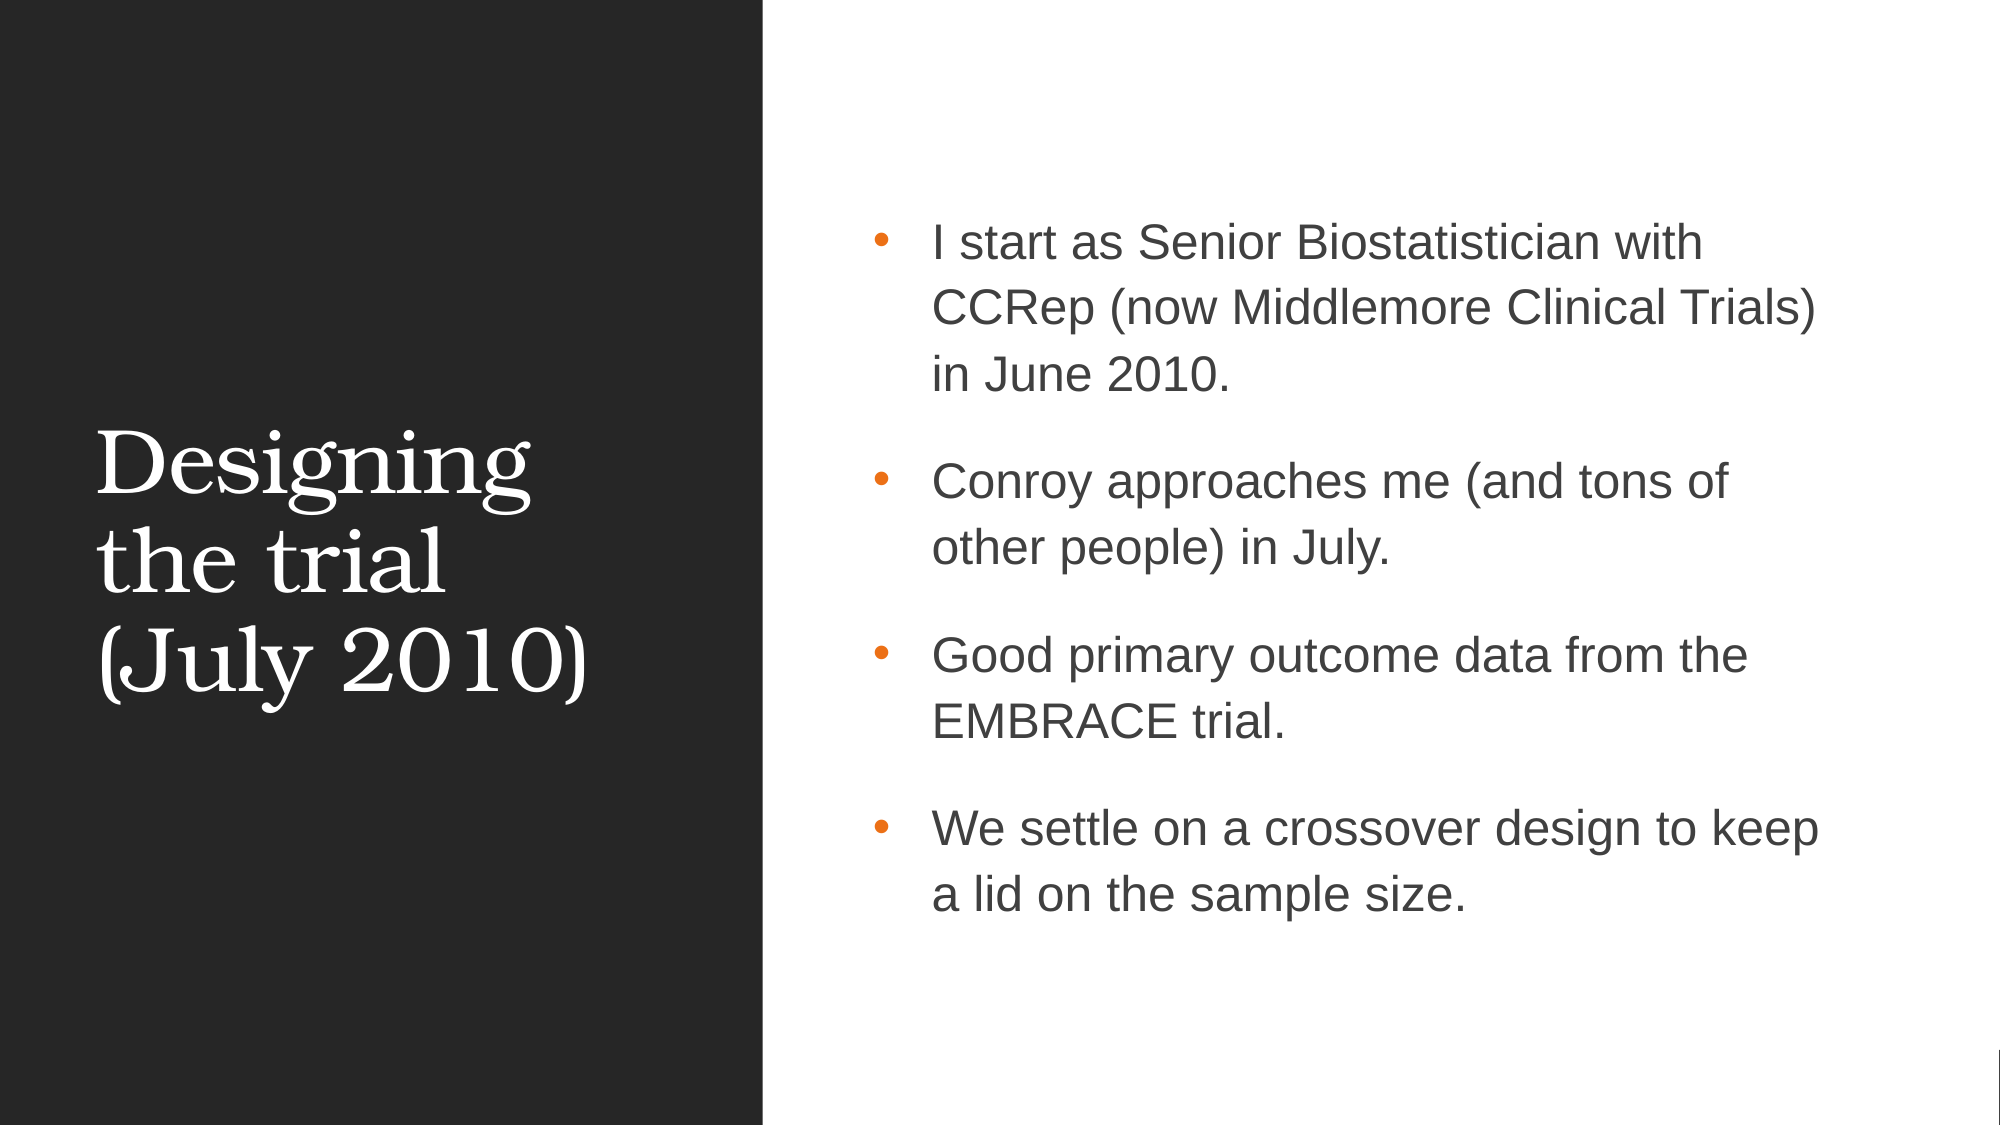

# Designing the trial (July 2010)
I start as Senior Biostatistician with CCRep (now Middlemore Clinical Trials) in June 2010.
Conroy approaches me (and tons of other people) in July.
Good primary outcome data from the EMBRACE trial.
We settle on a crossover design to keep a lid on the sample size.